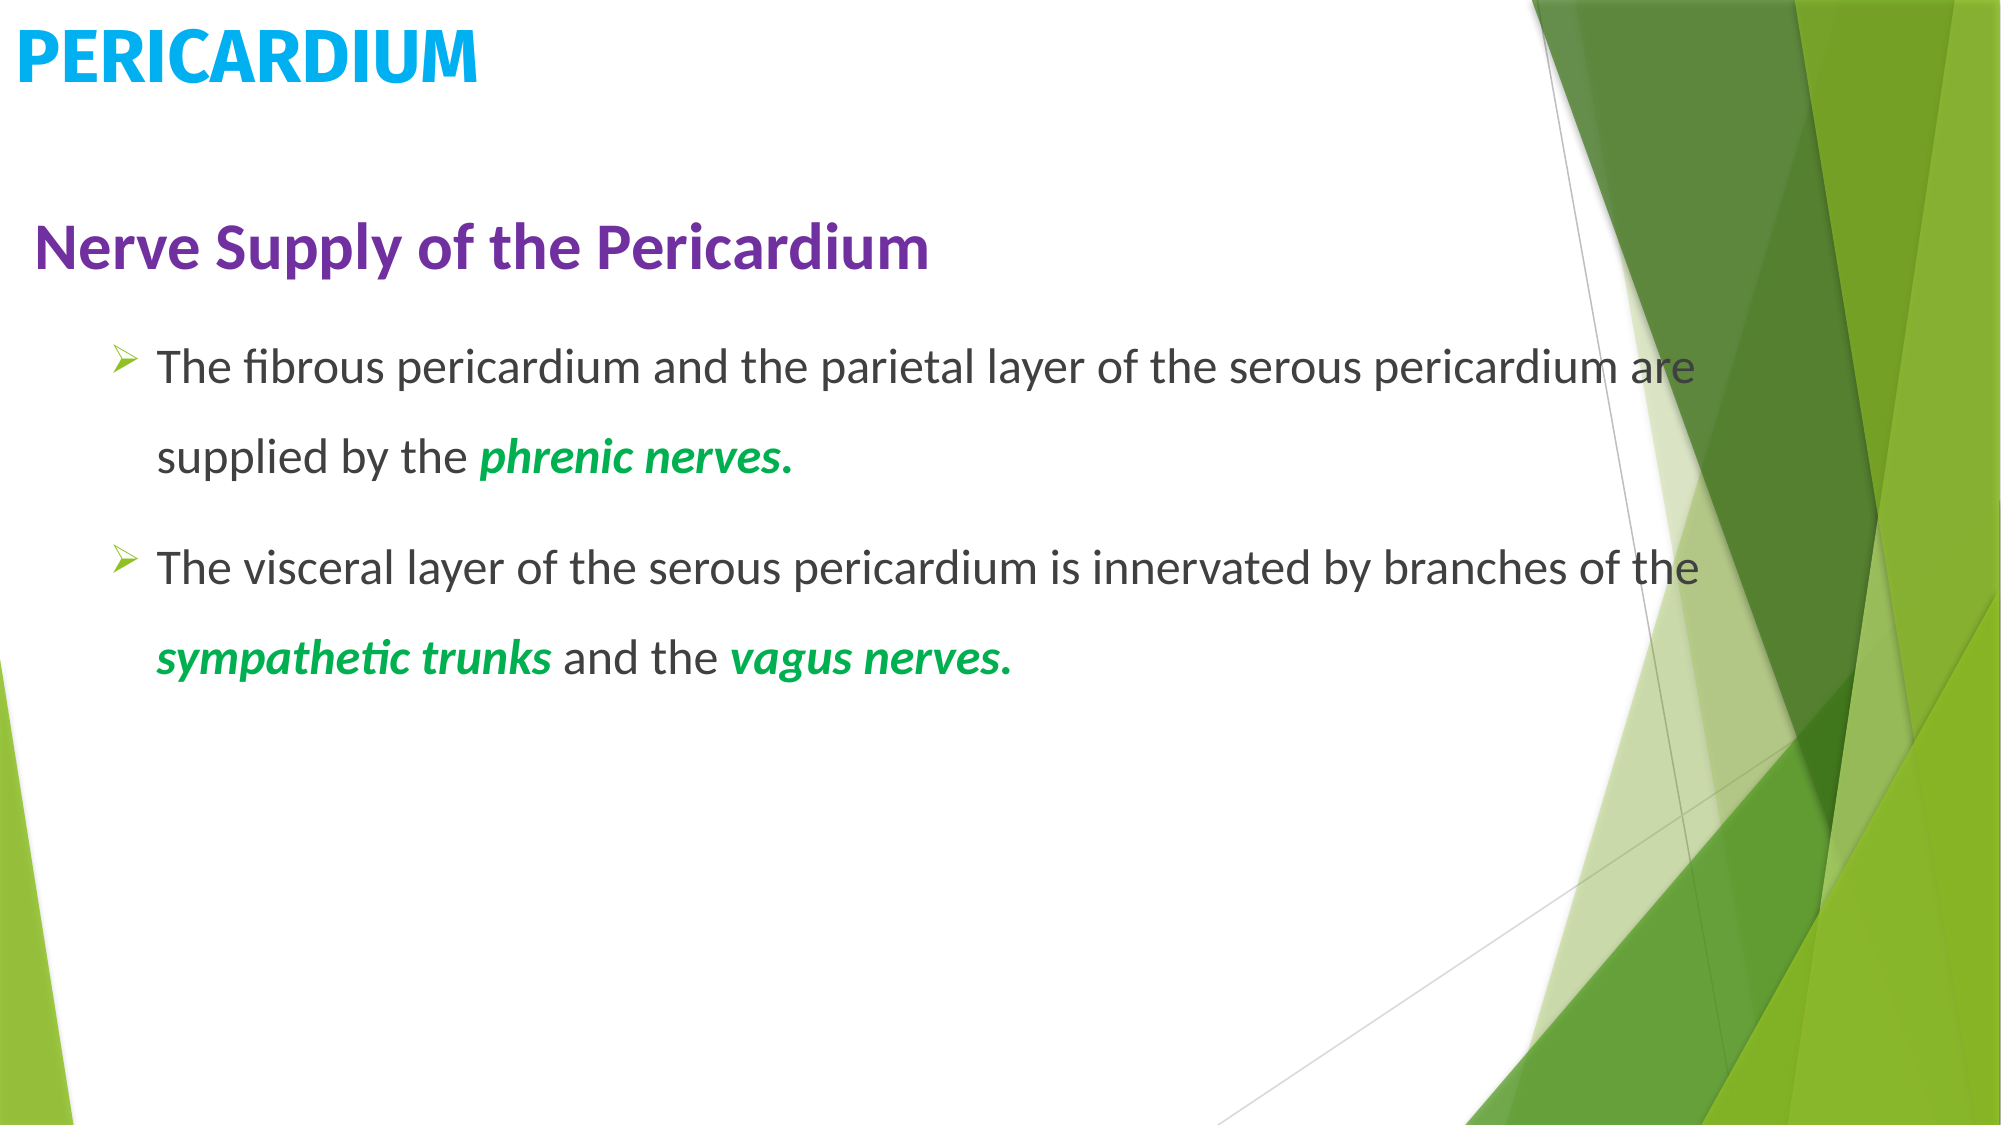

# PERICARDIUM
Nerve Supply of the Pericardium
The fibrous pericardium and the parietal layer of the serous pericardium are supplied by the phrenic nerves.
The visceral layer of the serous pericardium is innervated by branches of the sympathetic trunks and the vagus nerves.